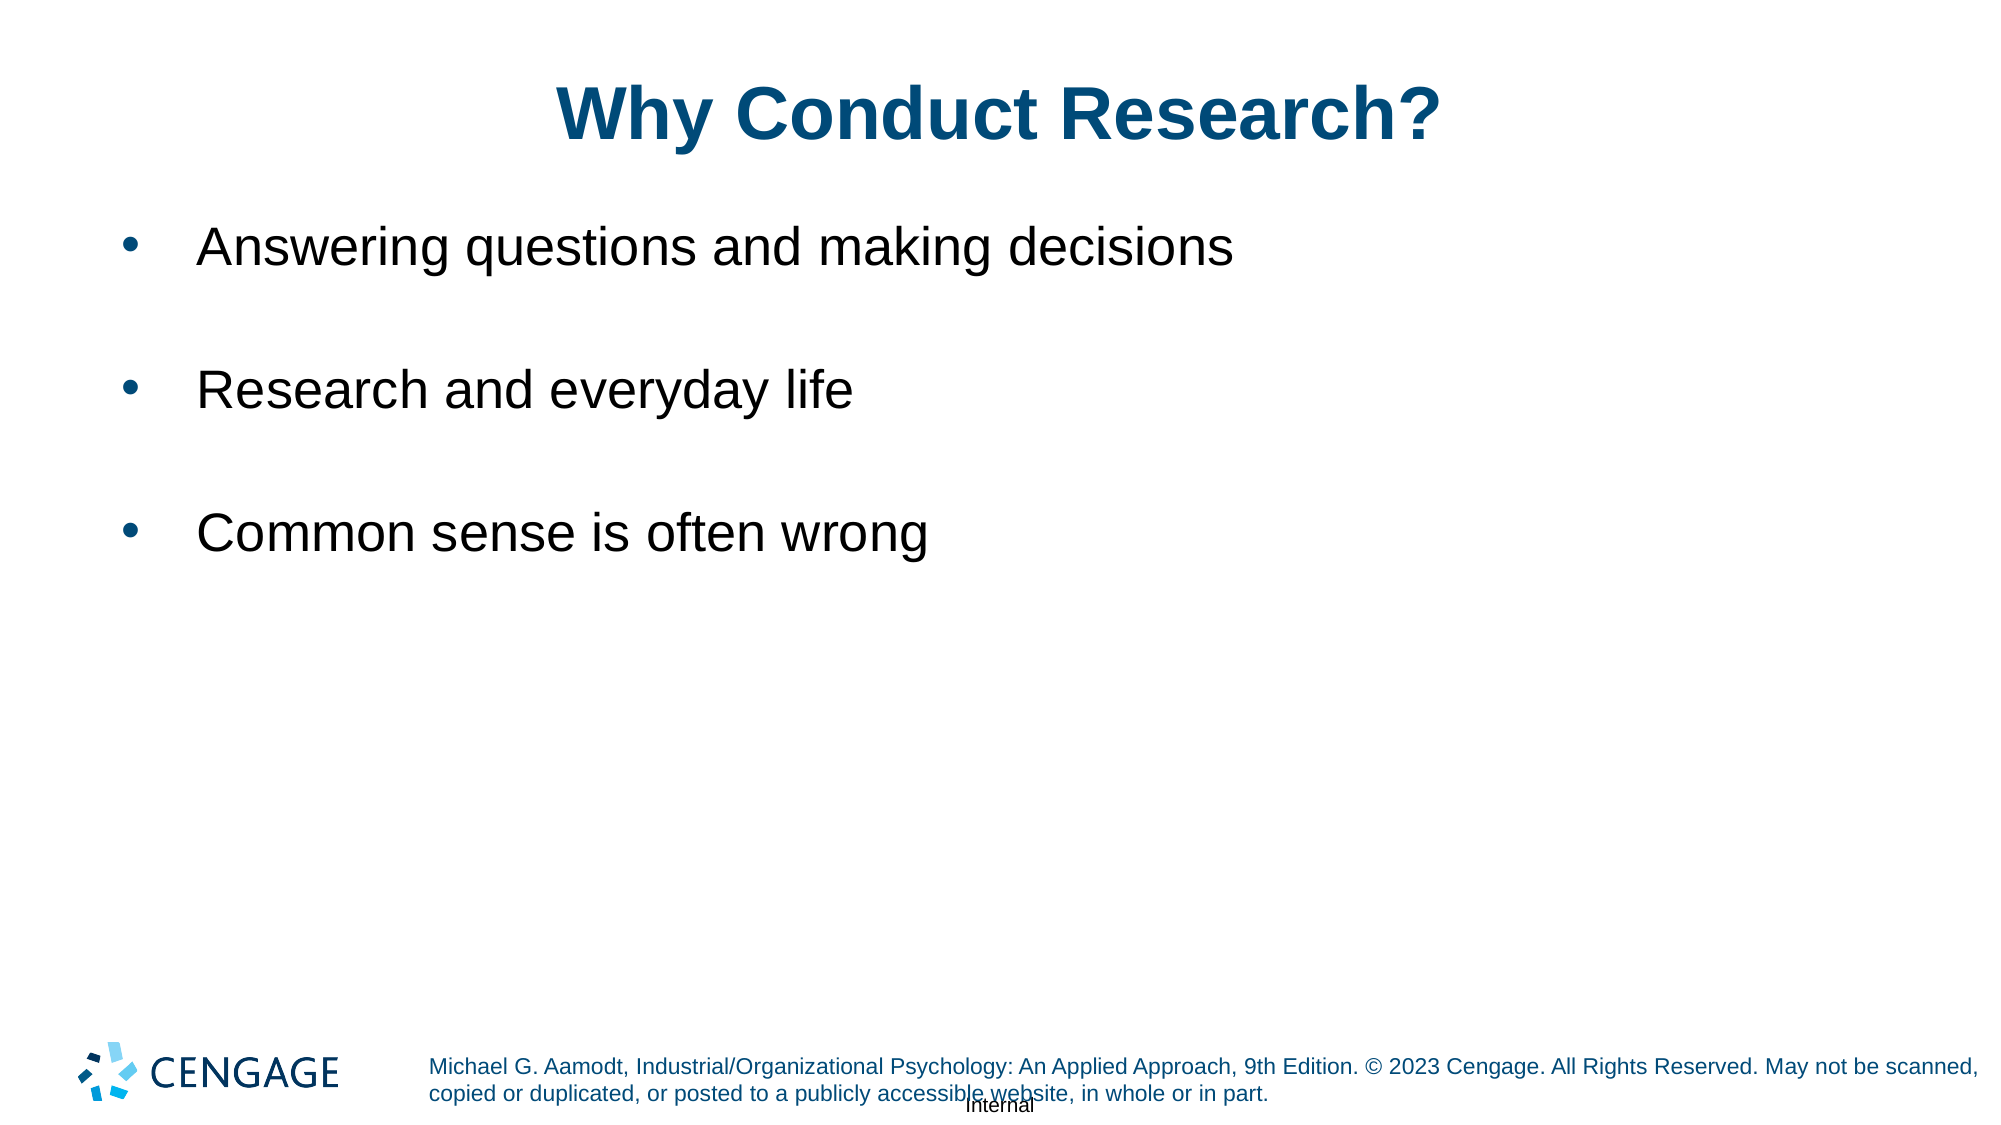

# Why Conduct Research?
Answering questions and making decisions
Research and everyday life
Common sense is often wrong